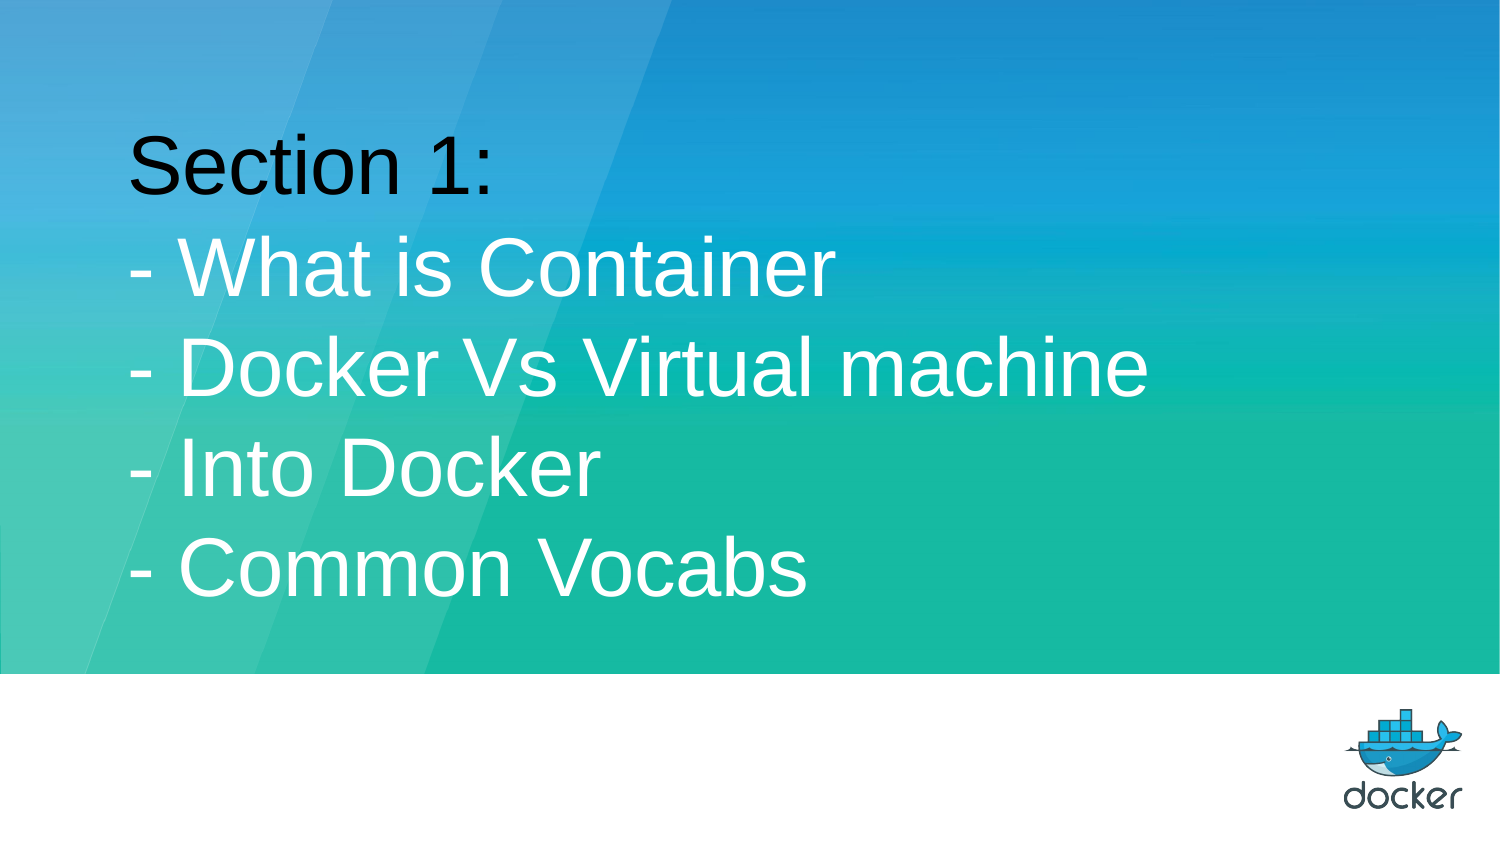

Section 1:
- What is Container
- Docker Vs Virtual machine
- Into Docker
- Common Vocabs